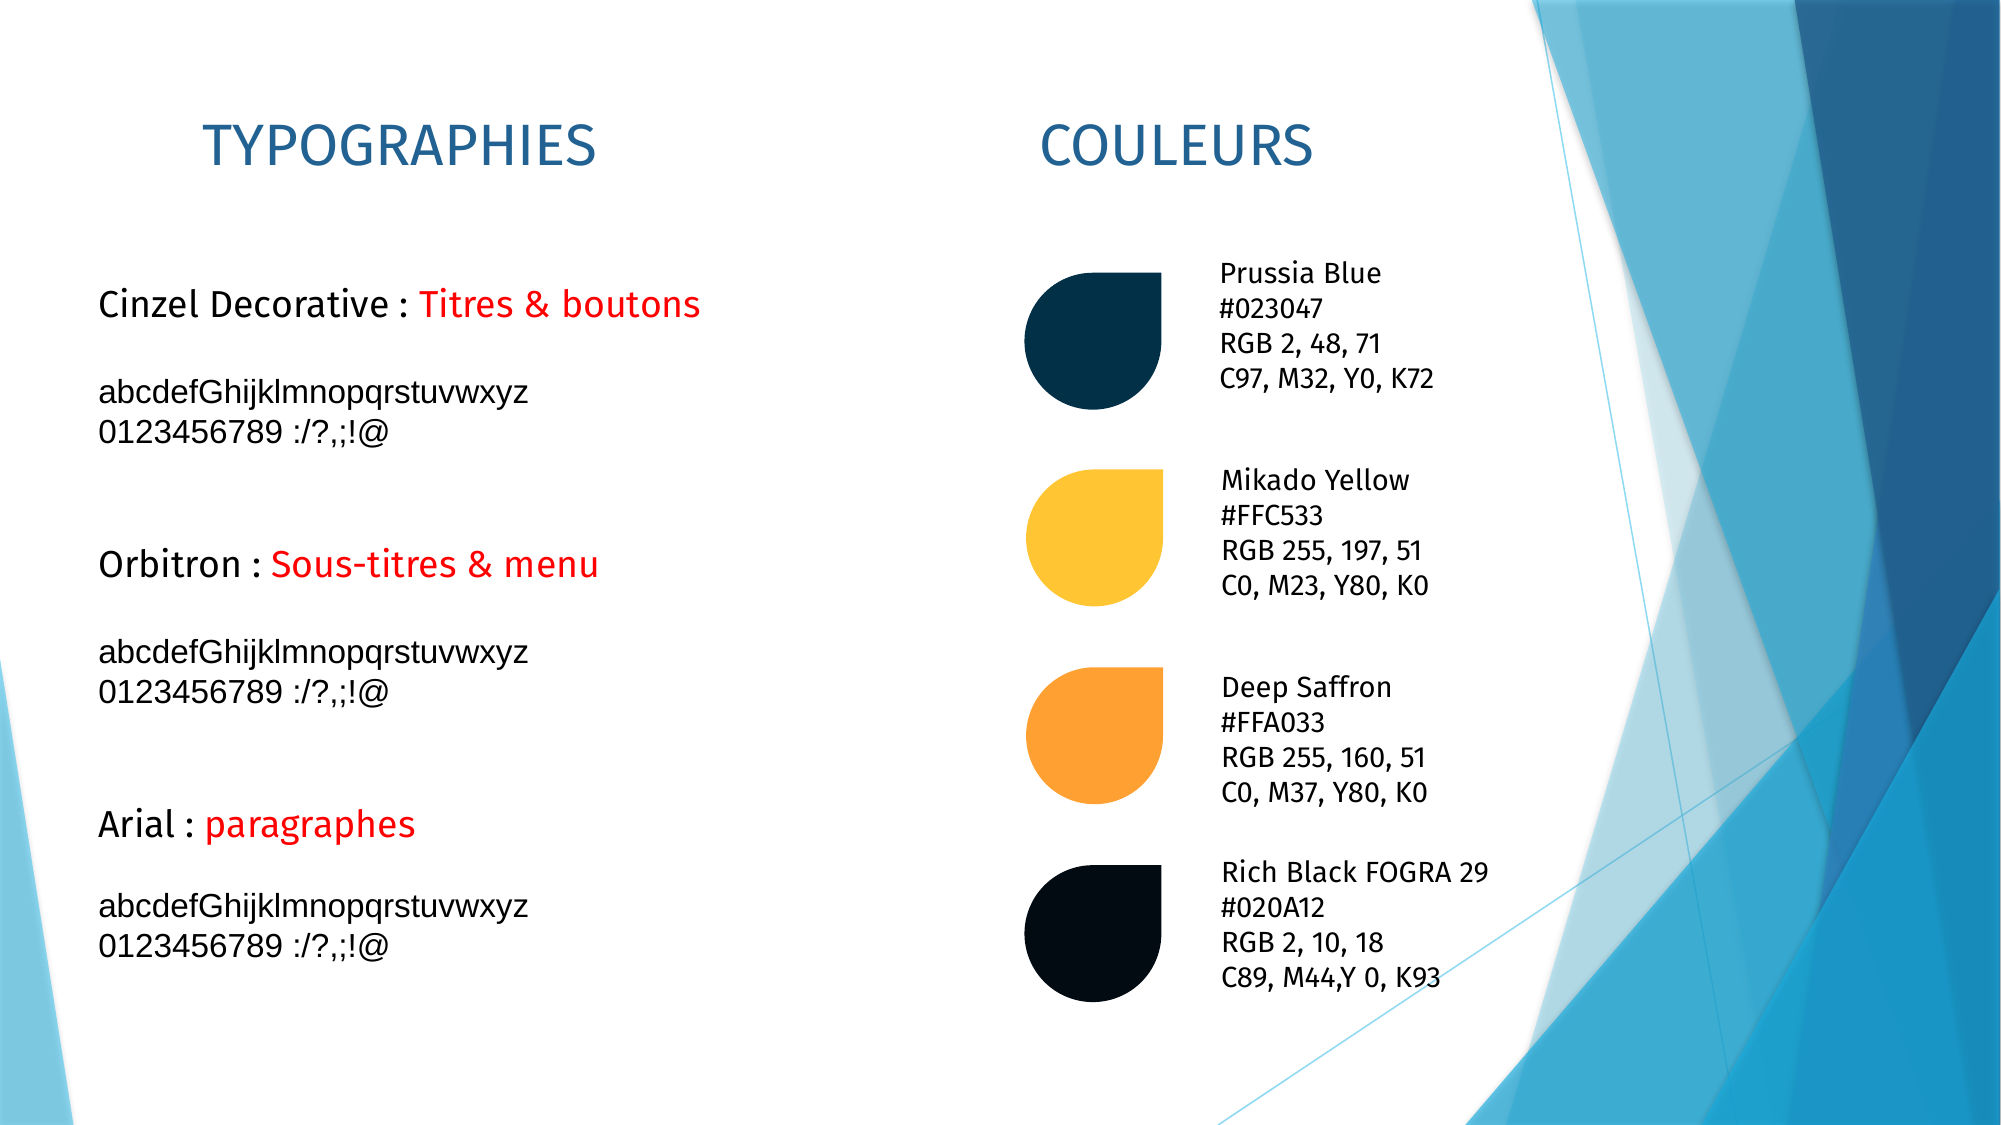

TYPOGRAPHIES
COULEURS
Prussia Blue
#023047
RGB 2, 48, 71
C97, M32, Y0, K72
Cinzel Decorative : Titres & boutons

abcdefGhijklmnopqrstuvwxyz
0123456789 :/?,;!@

Orbitron : Sous-titres & menu

abcdefGhijklmnopqrstuvwxyz
0123456789 :/?,;!@

Arial : paragraphes

abcdefGhijklmnopqrstuvwxyz
0123456789 :/?,;!@

Mikado Yellow
#FFC533
RGB 255, 197, 51
C0, M23, Y80, K0

Deep Saffron
#FFA033
RGB 255, 160, 51
C0, M37, Y80, K0

Rich Black FOGRA 29
#020A12
RGB 2, 10, 18
C89, M44,Y 0, K93